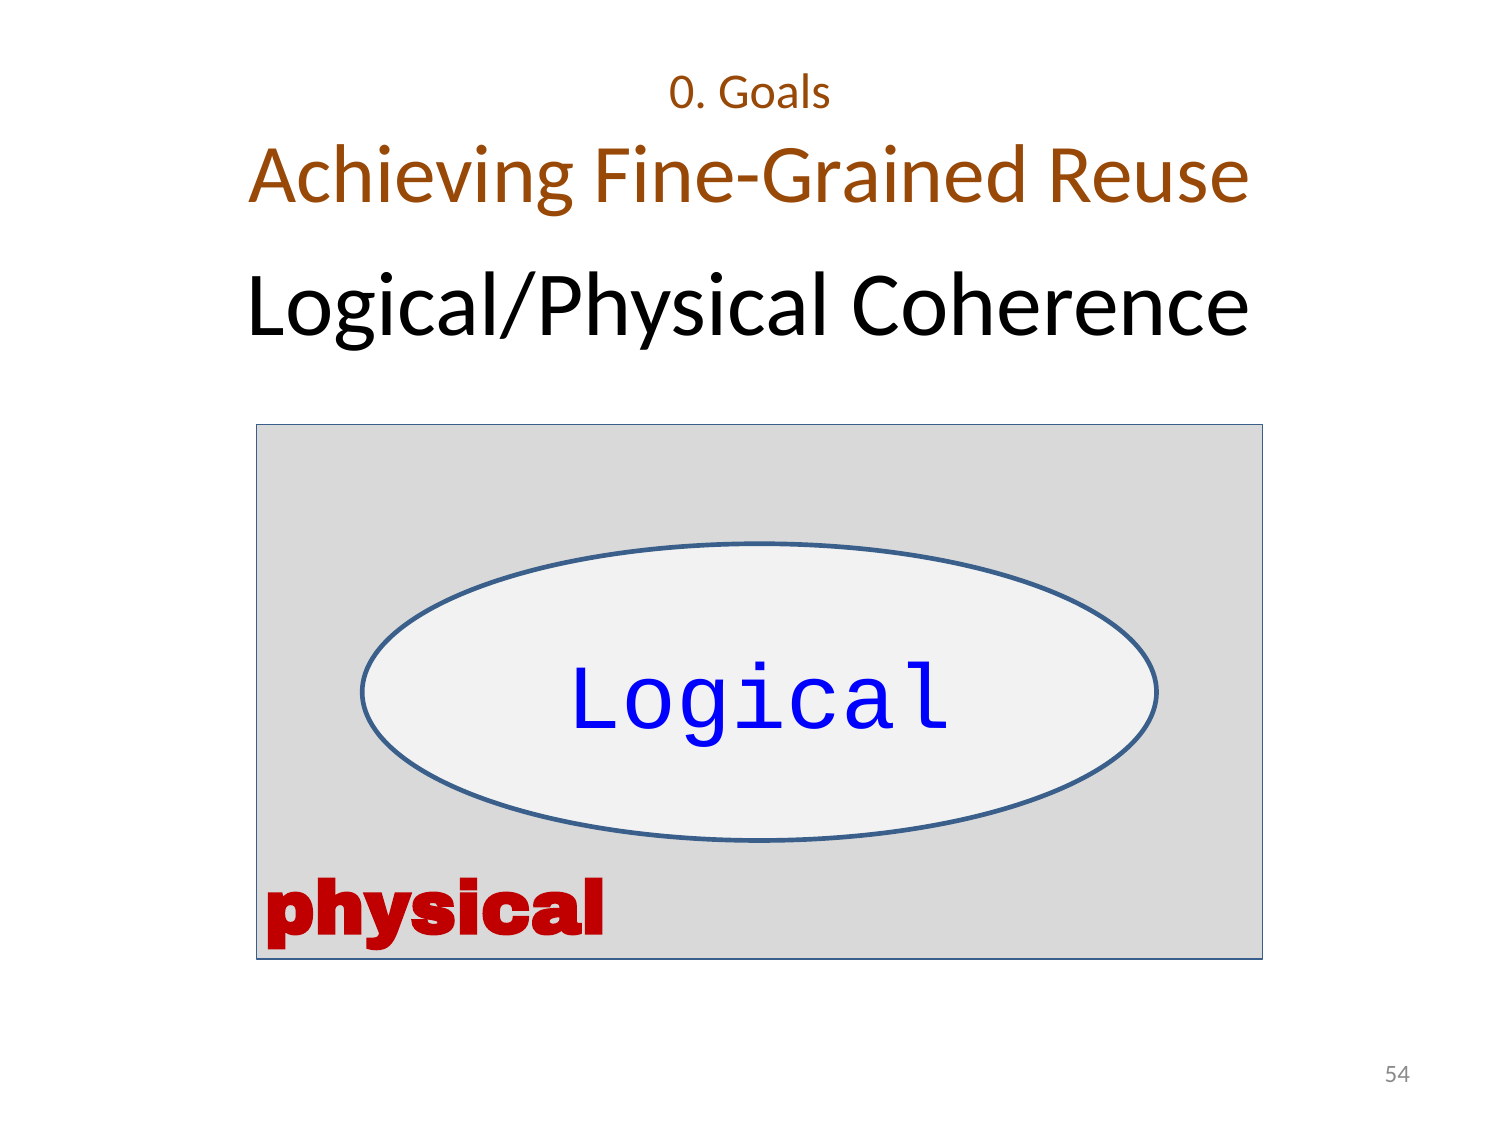

# 0. Goals Achieving Fine-Grained Reuse
Logical/Physical Coherence

Logical
physical
54